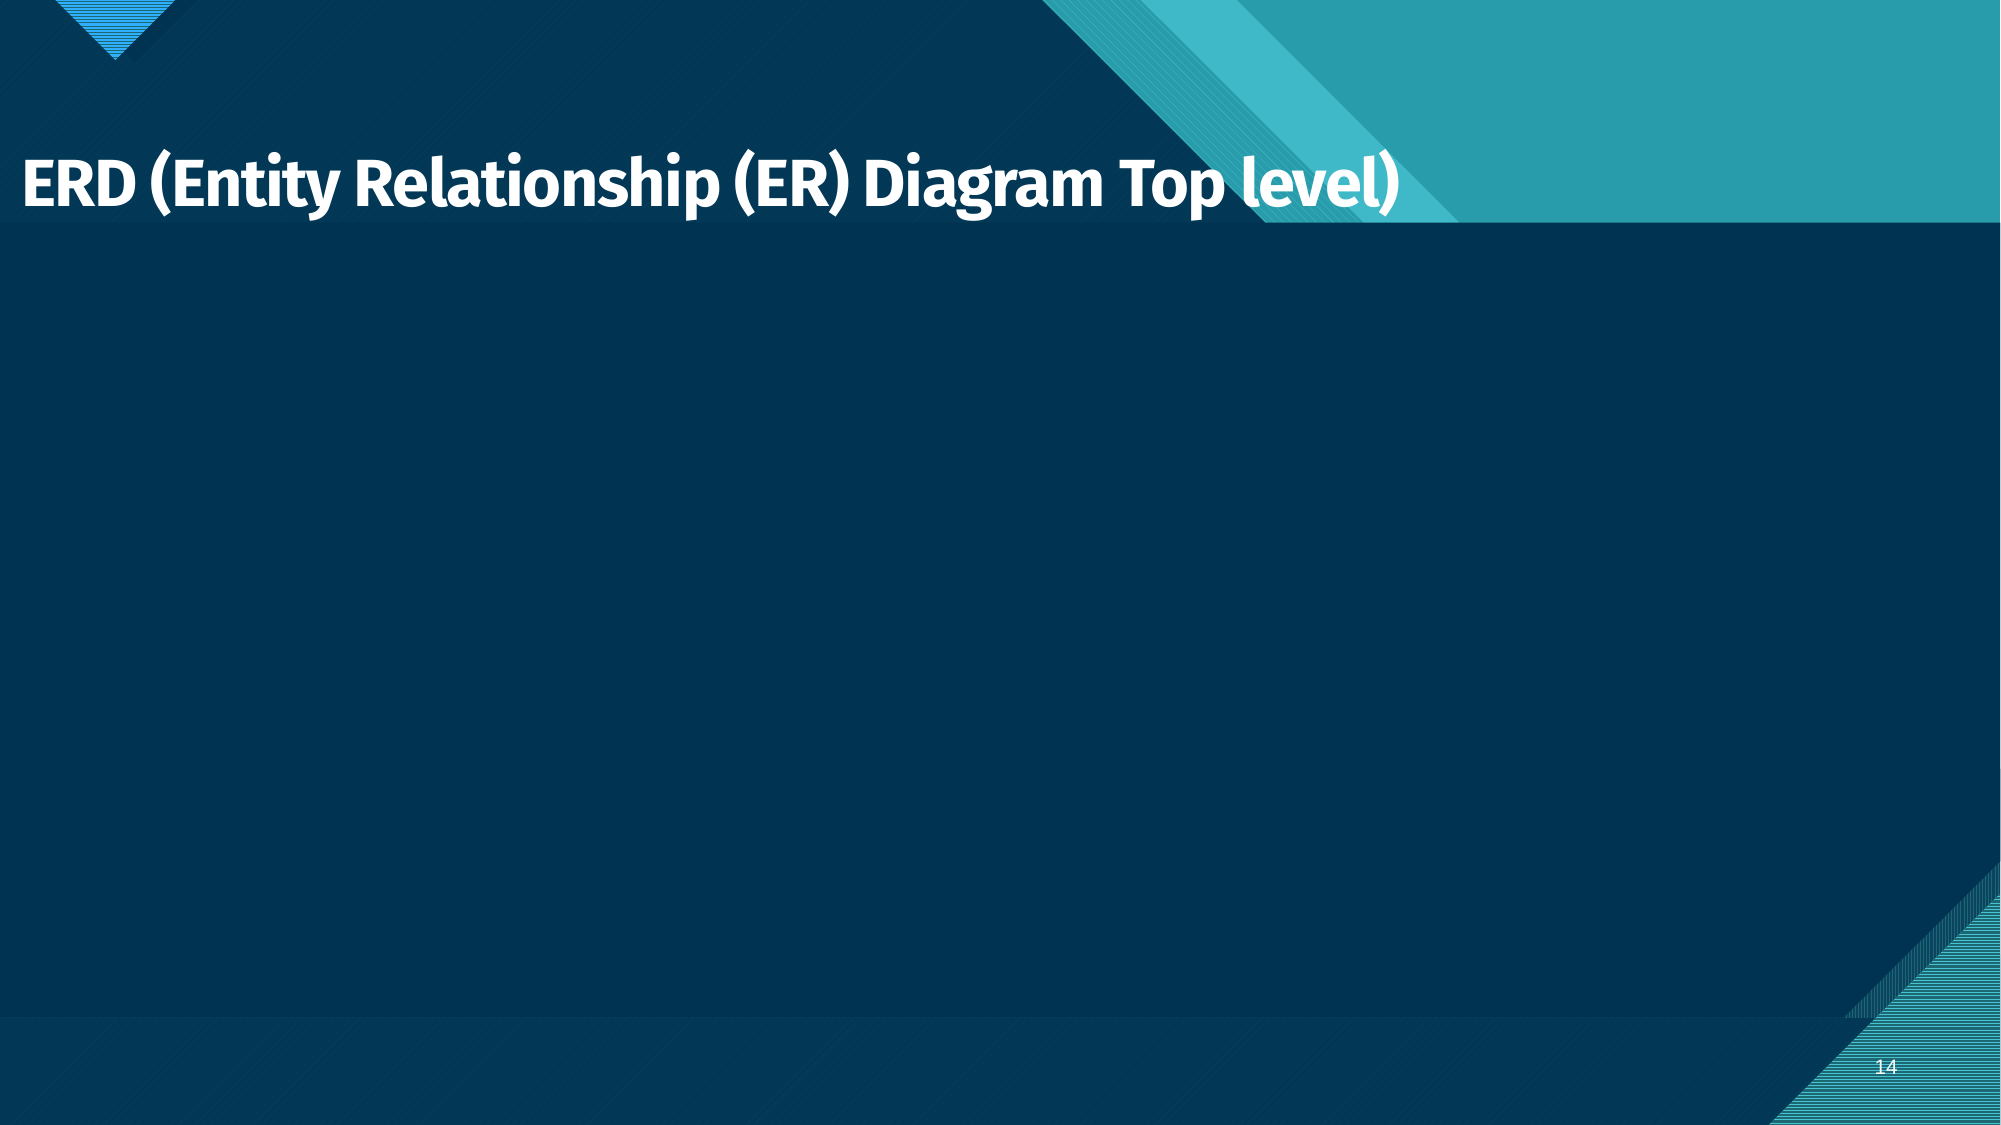

# ERD (Entity Relationship (ER) Diagram Top level)
14